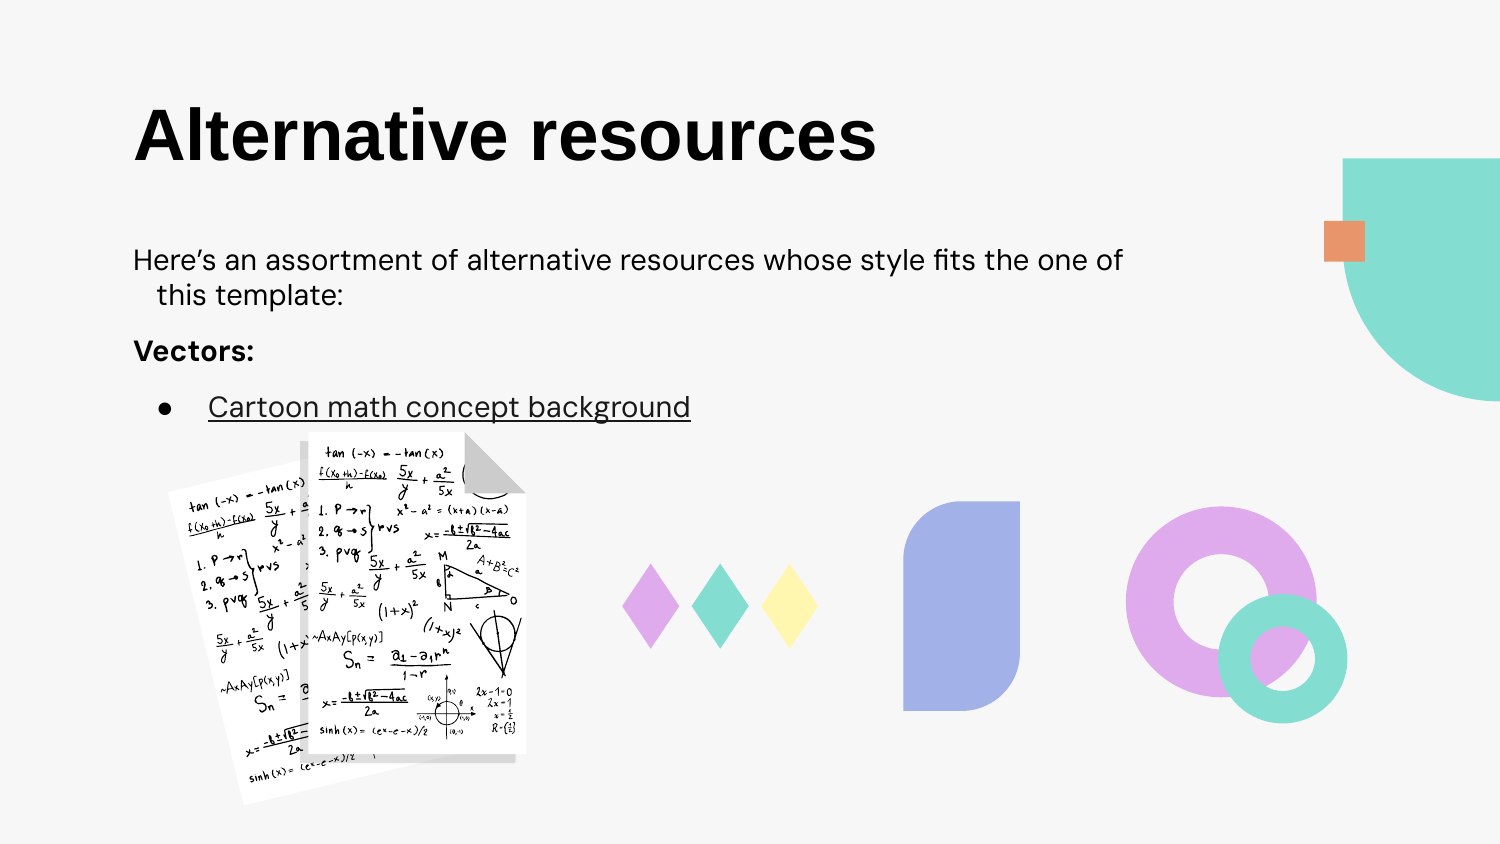

# Alternative resources
Here’s an assortment of alternative resources whose style fits the one of                      this template:
Vectors:
Cartoon math concept background